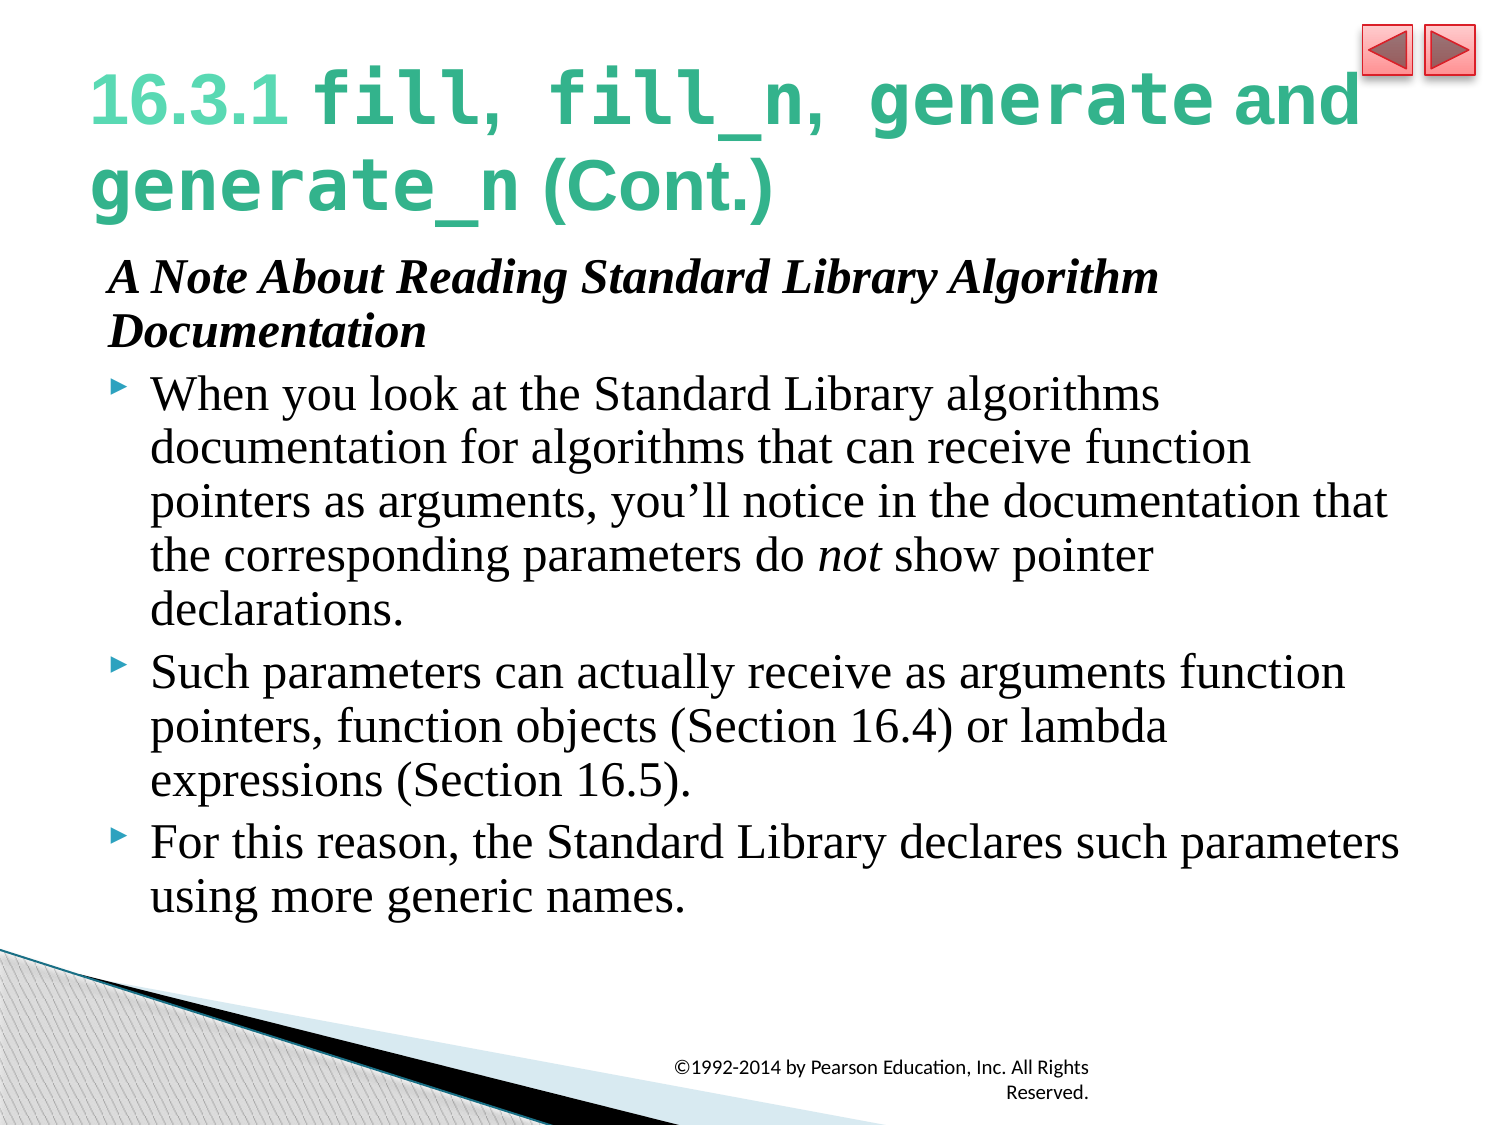

# 16.3.1 fill, fill_n, generate and generate_n (Cont.)
A Note About Reading Standard Library Algorithm Documentation
When you look at the Standard Library algorithms documentation for algorithms that can receive function pointers as arguments, you’ll notice in the documentation that the corresponding parameters do not show pointer declarations.
Such parameters can actually receive as arguments function pointers, function objects (Section 16.4) or lambda expressions (Section 16.5).
For this reason, the Standard Library declares such parameters using more generic names.
©1992-2014 by Pearson Education, Inc. All Rights Reserved.